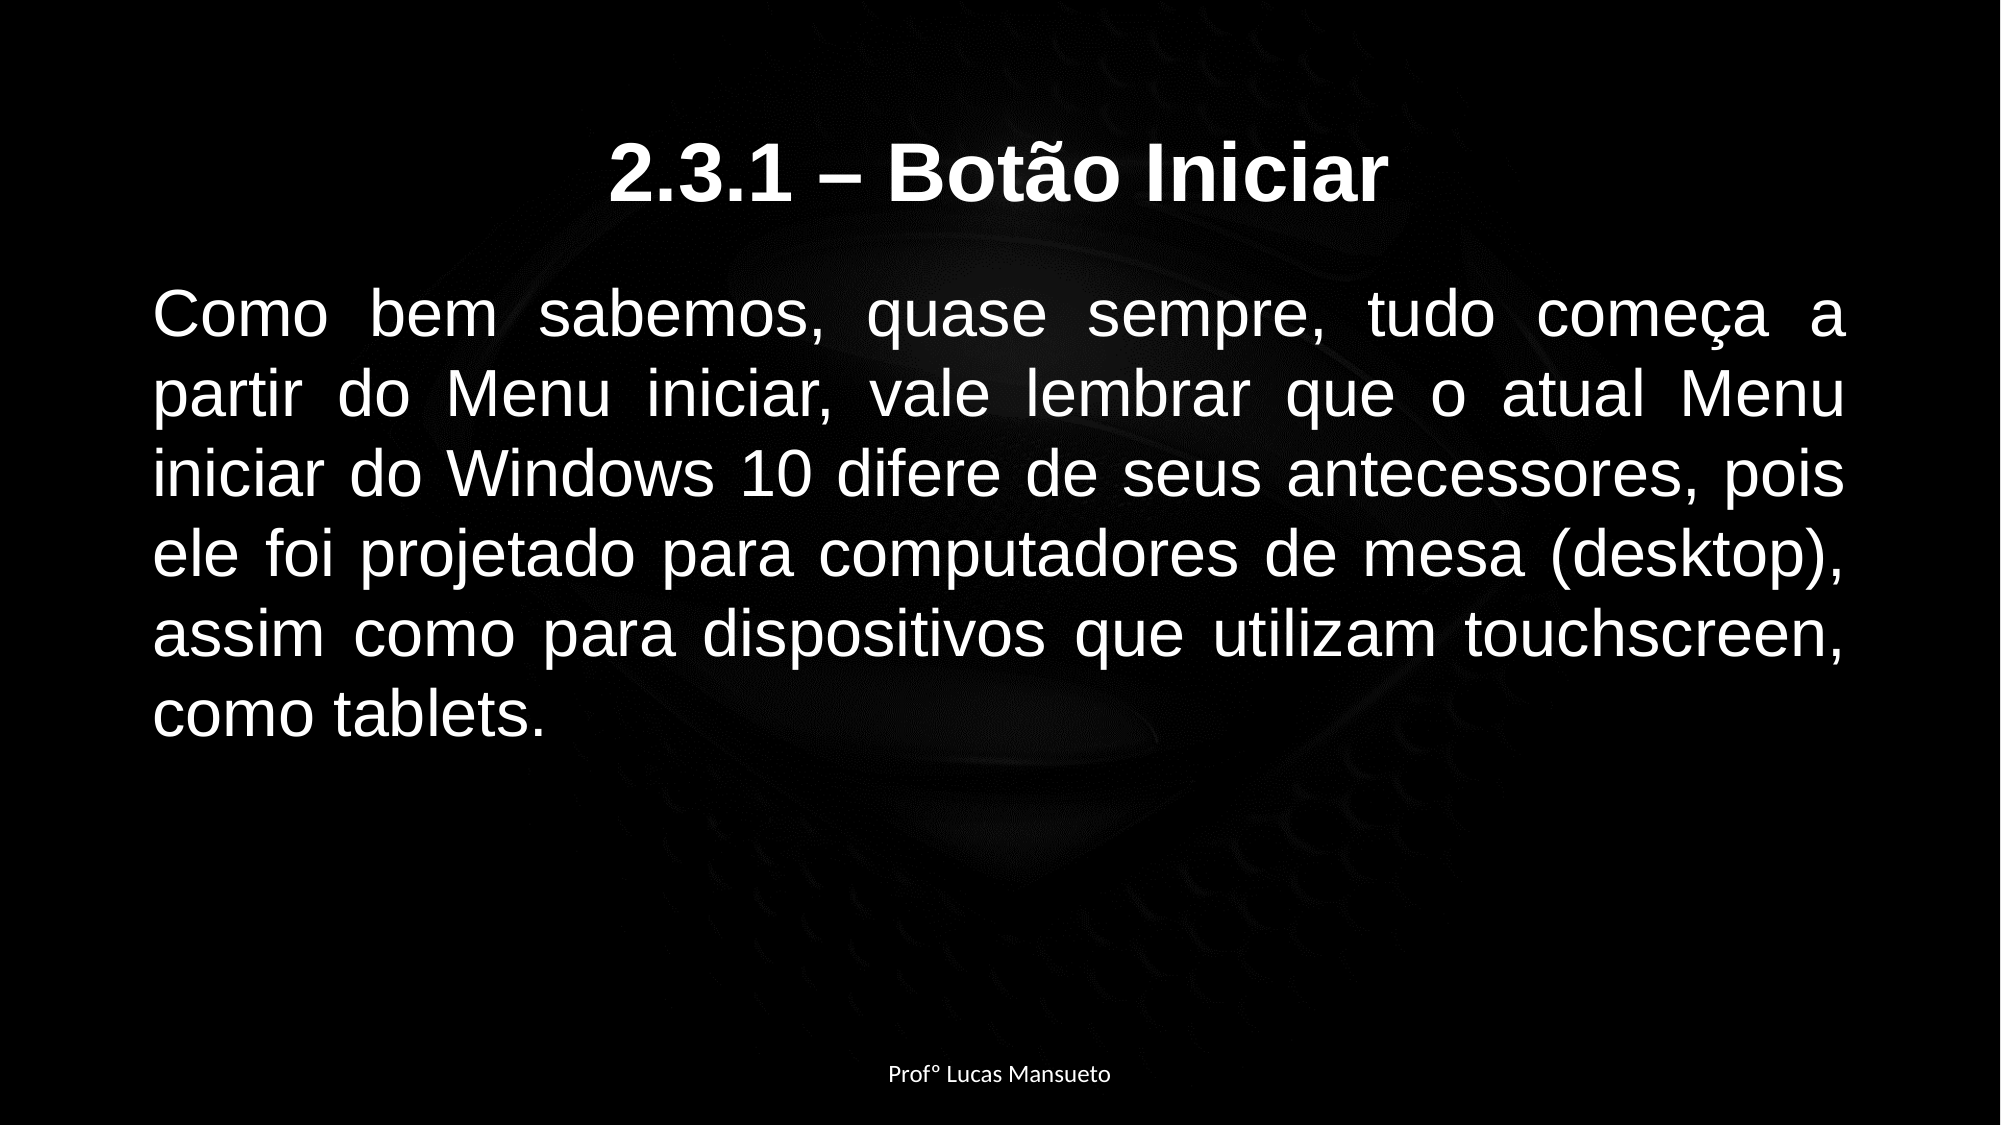

2.3.1 – Botão Iniciar
Como bem sabemos, quase sempre, tudo começa a partir do Menu iniciar, vale lembrar que o atual Menu iniciar do Windows 10 difere de seus antecessores, pois ele foi projetado para computadores de mesa (desktop), assim como para dispositivos que utilizam touchscreen, como tablets.
Profº Lucas Mansueto